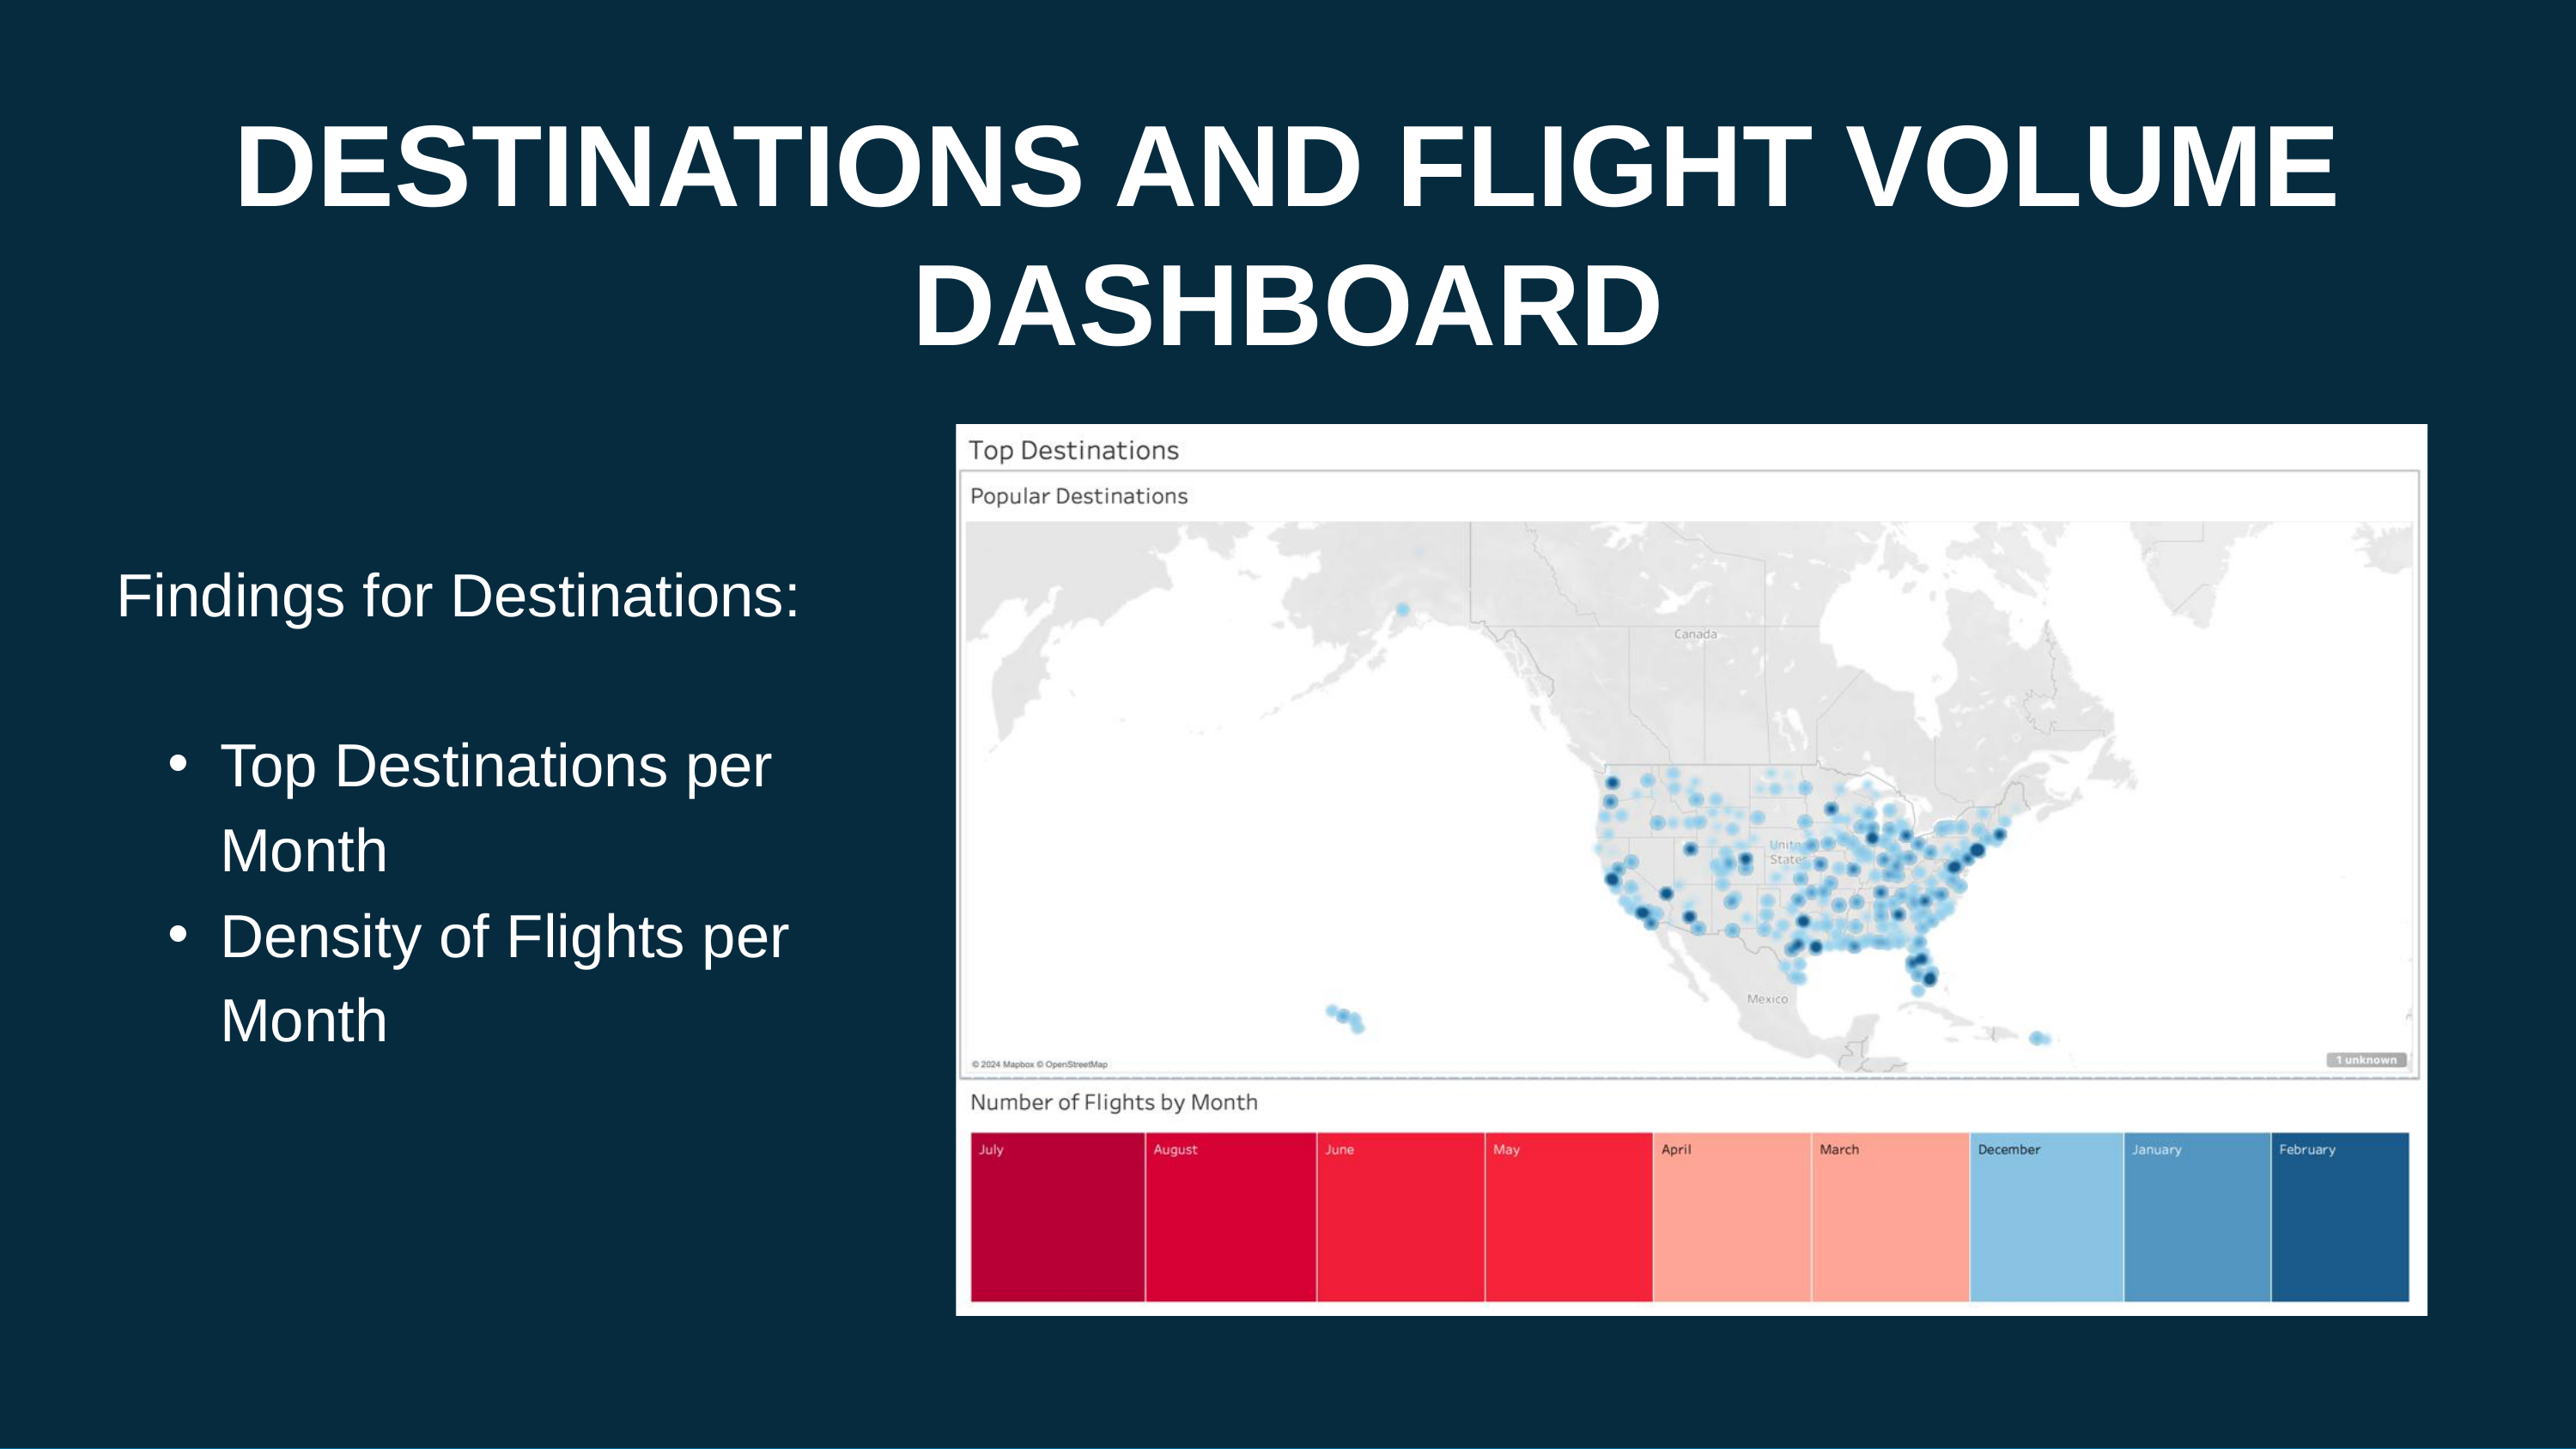

DESTINATIONS AND FLIGHT VOLUME DASHBOARD
OUR PROJECTS

Findings for Destinations:

Top Destinations per Month
Density of Flights per Month